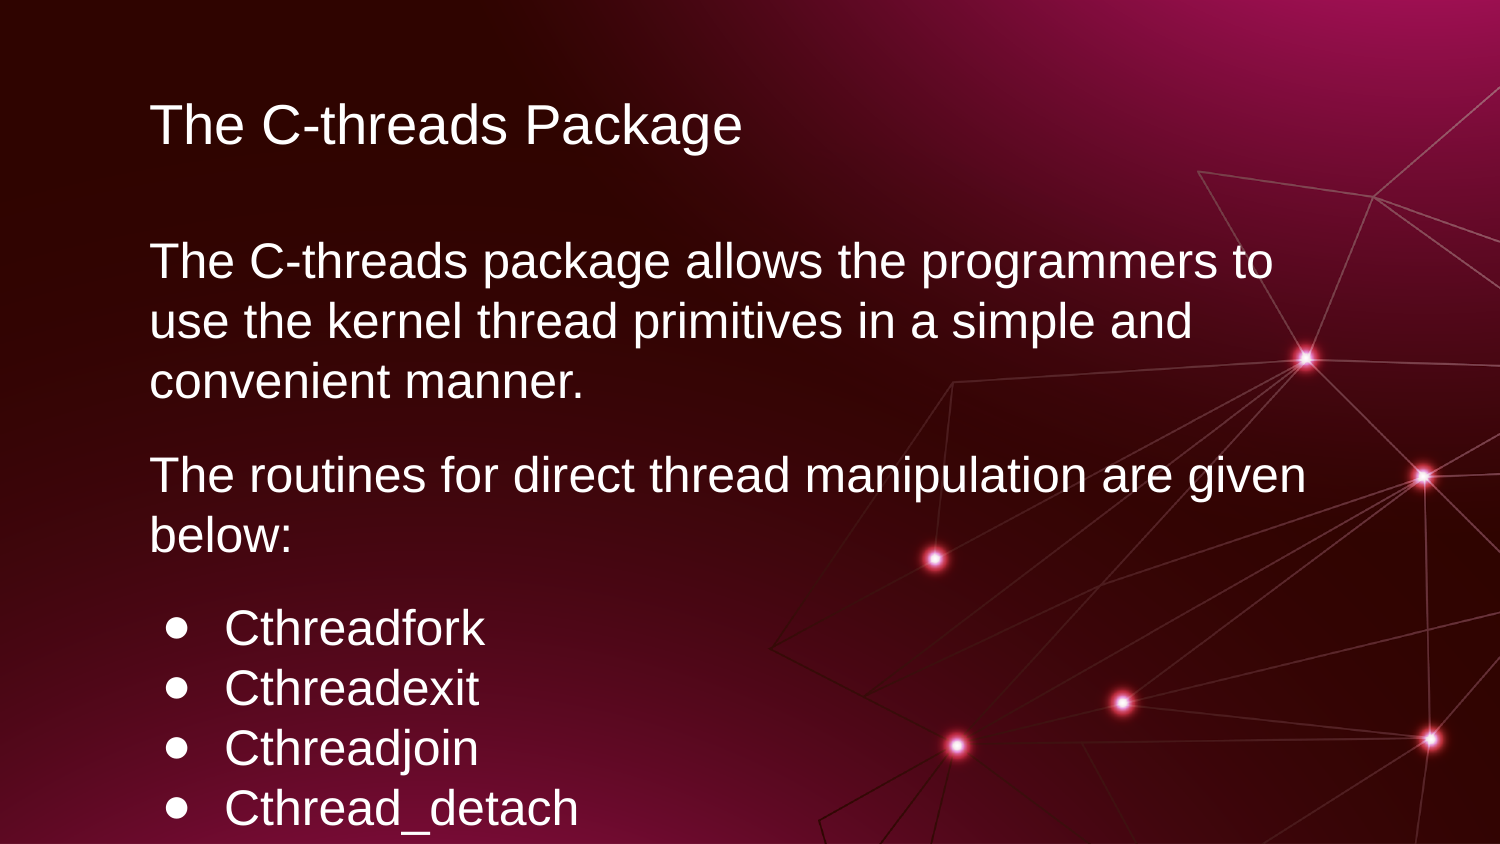

# The C-threads Package
The C-threads package allows the programmers to use the kernel thread primitives in a simple and convenient manner.
The routines for direct thread manipulation are given below:
Cthreadfork
Cthreadexit
Cthreadjoin
Cthread_detach
cthreadyield